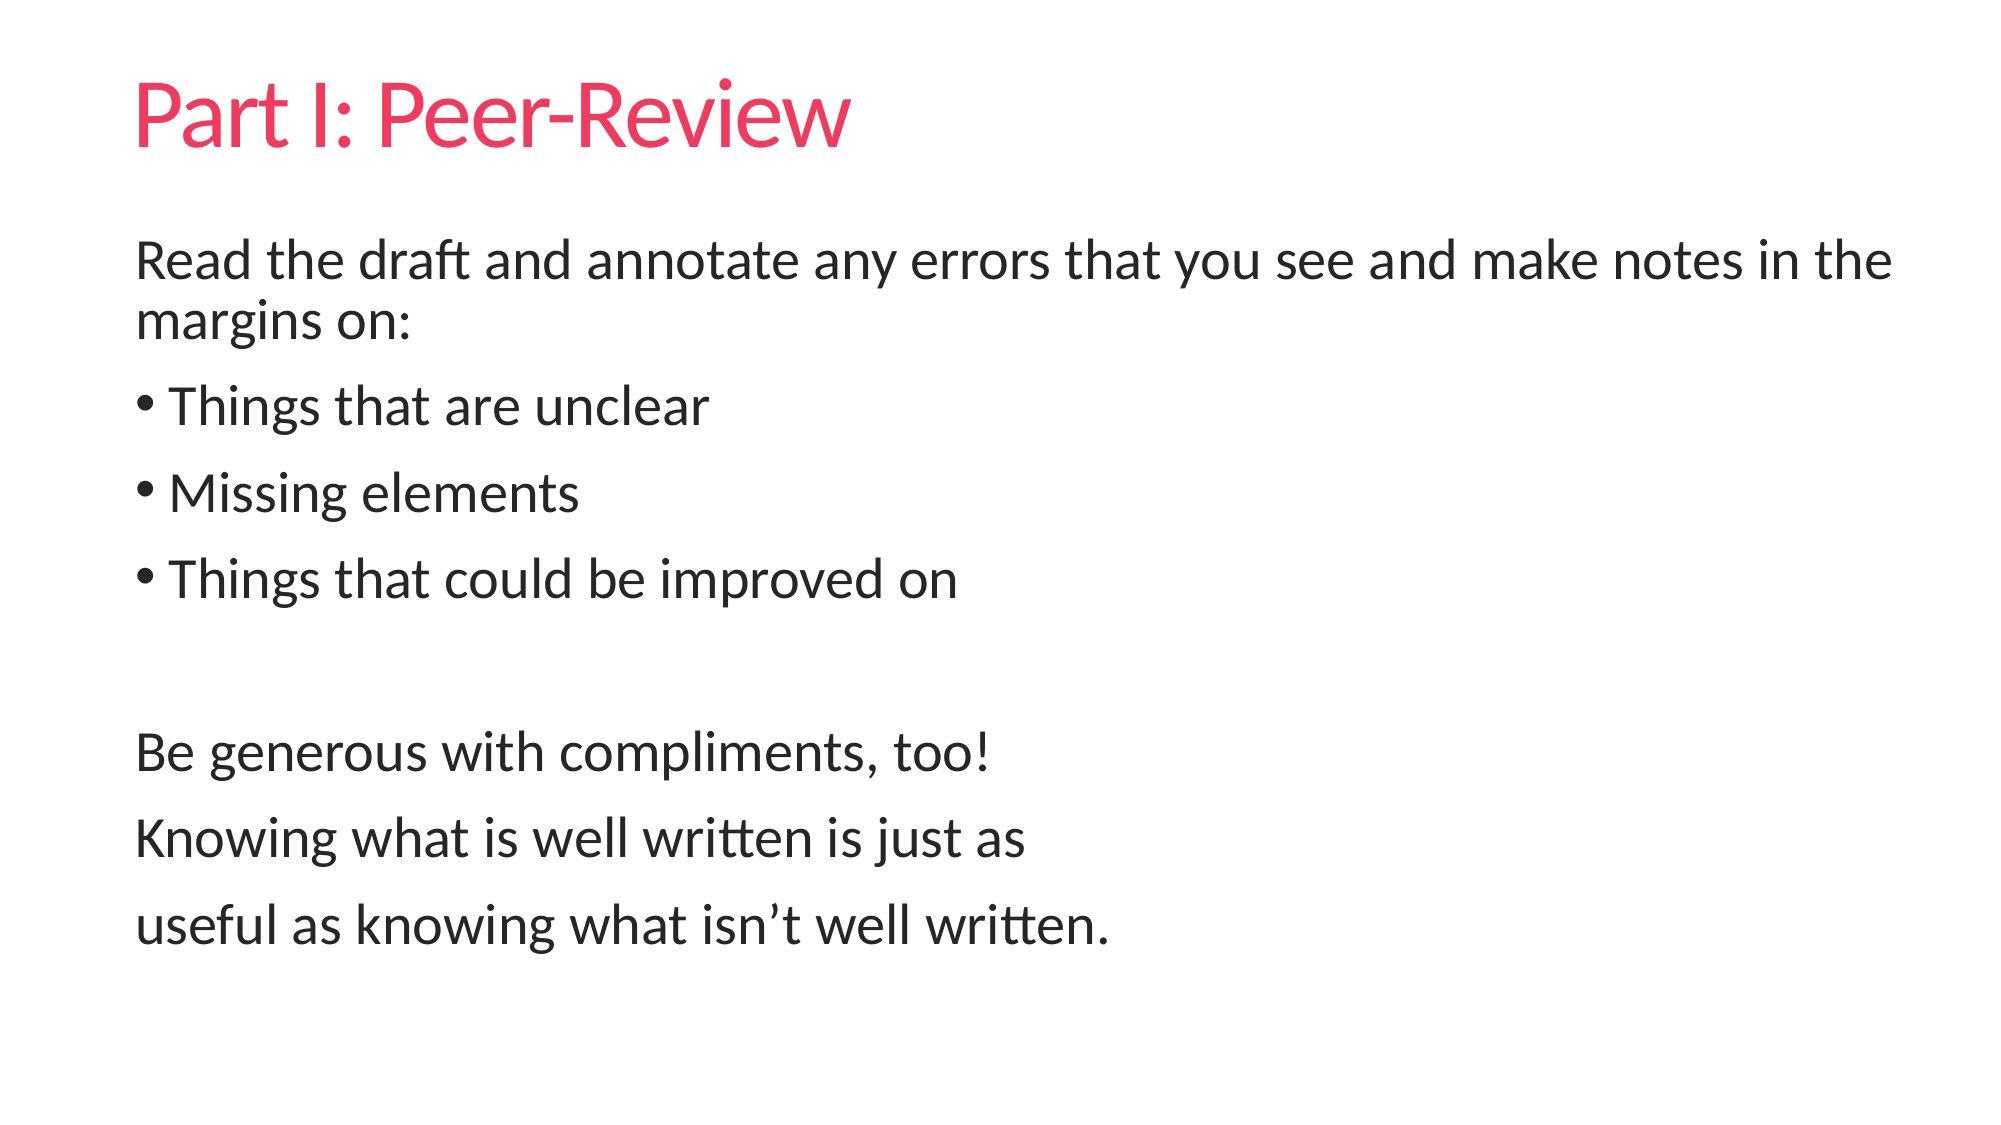

# Part I: Peer-Review
Read the draft and annotate any errors that you see and make notes in the margins on:
 Things that are unclear
 Missing elements
 Things that could be improved on

Be generous with compliments, too!
Knowing what is well written is just as
useful as knowing what isn’t well written.

10 min